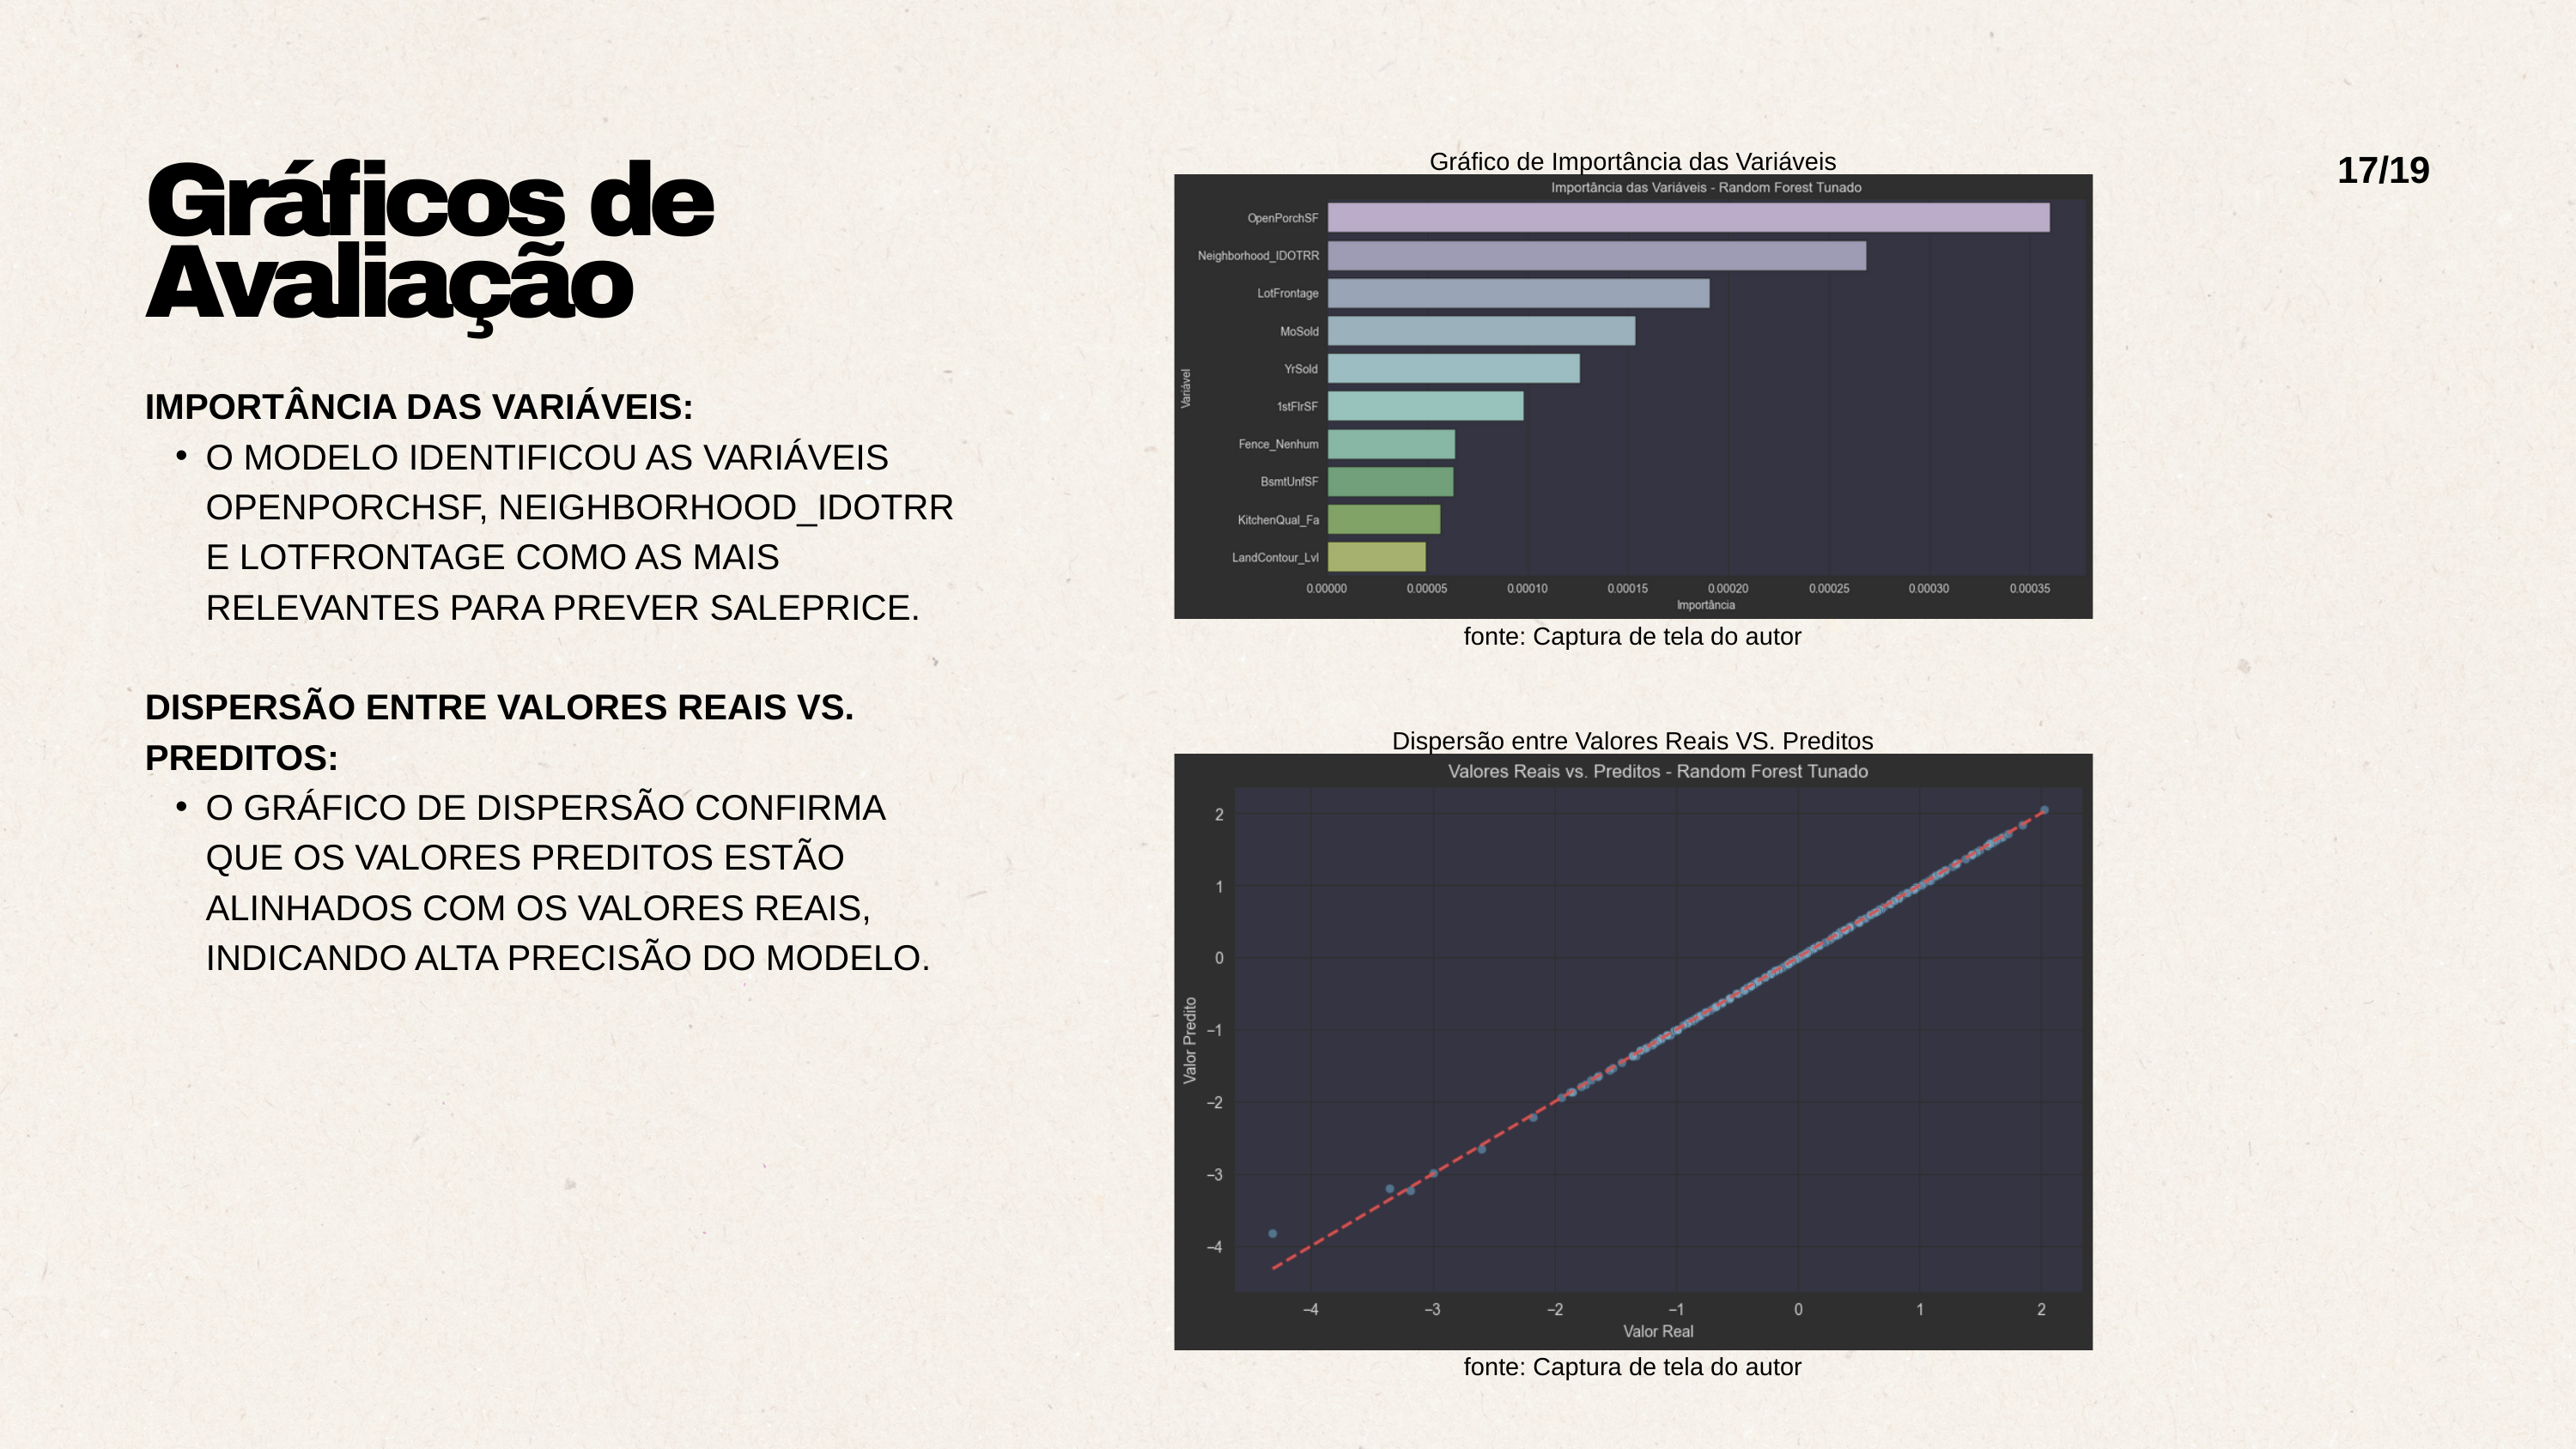

17/19
Gráfico de Importância das Variáveis

Gráficos de Avaliação
IMPORTÂNCIA DAS VARIÁVEIS:
O MODELO IDENTIFICOU AS VARIÁVEIS OPENPORCHSF, NEIGHBORHOOD_IDOTRR E LOTFRONTAGE COMO AS MAIS RELEVANTES PARA PREVER SALEPRICE.

DISPERSÃO ENTRE VALORES REAIS VS. PREDITOS:
O GRÁFICO DE DISPERSÃO CONFIRMA QUE OS VALORES PREDITOS ESTÃO ALINHADOS COM OS VALORES REAIS, INDICANDO ALTA PRECISÃO DO MODELO.
fonte: Captura de tela do autor
Dispersão entre Valores Reais VS. Preditos

fonte: Captura de tela do autor